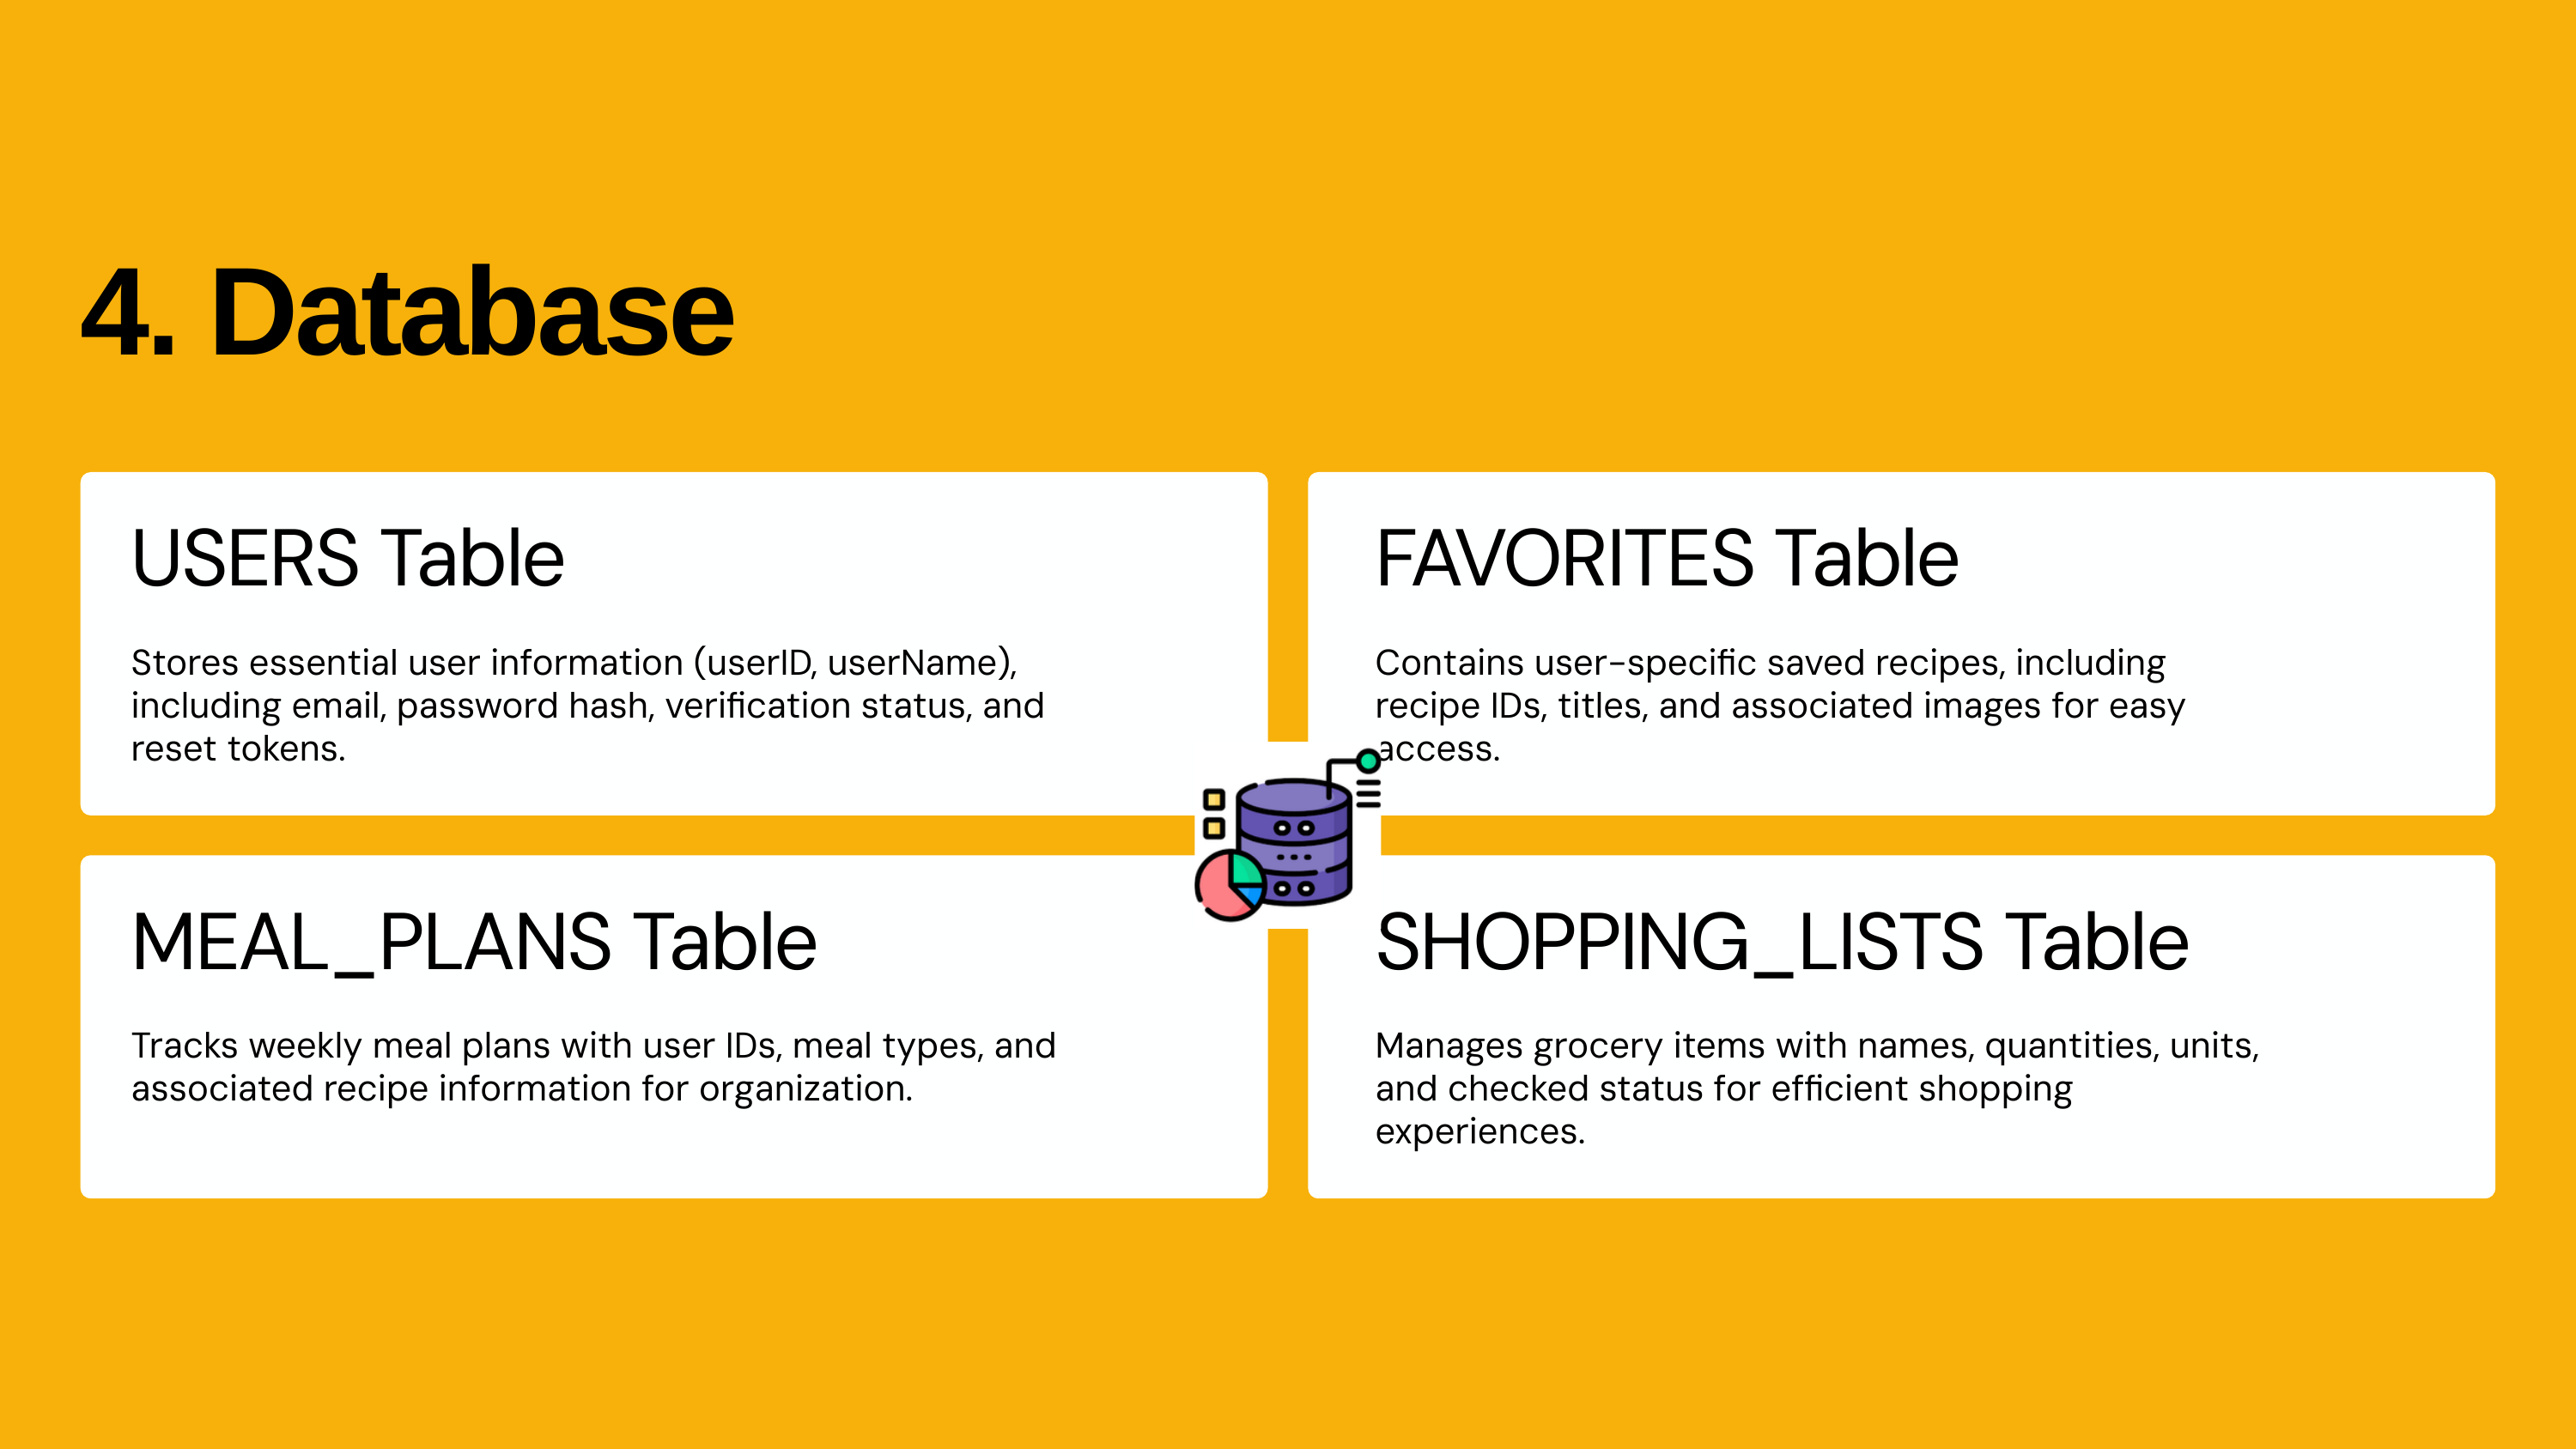

4. Database

USERS Table
FAVORITES Table
Stores essential user information (userID, userName), including email, password hash, verification status, and reset tokens.
Contains user-specific saved recipes, including recipe IDs, titles, and associated images for easy access.

MEAL_PLANS Table
SHOPPING_LISTS Table
Tracks weekly meal plans with user IDs, meal types, and associated recipe information for organization.
Manages grocery items with names, quantities, units, and checked status for efficient shopping experiences.